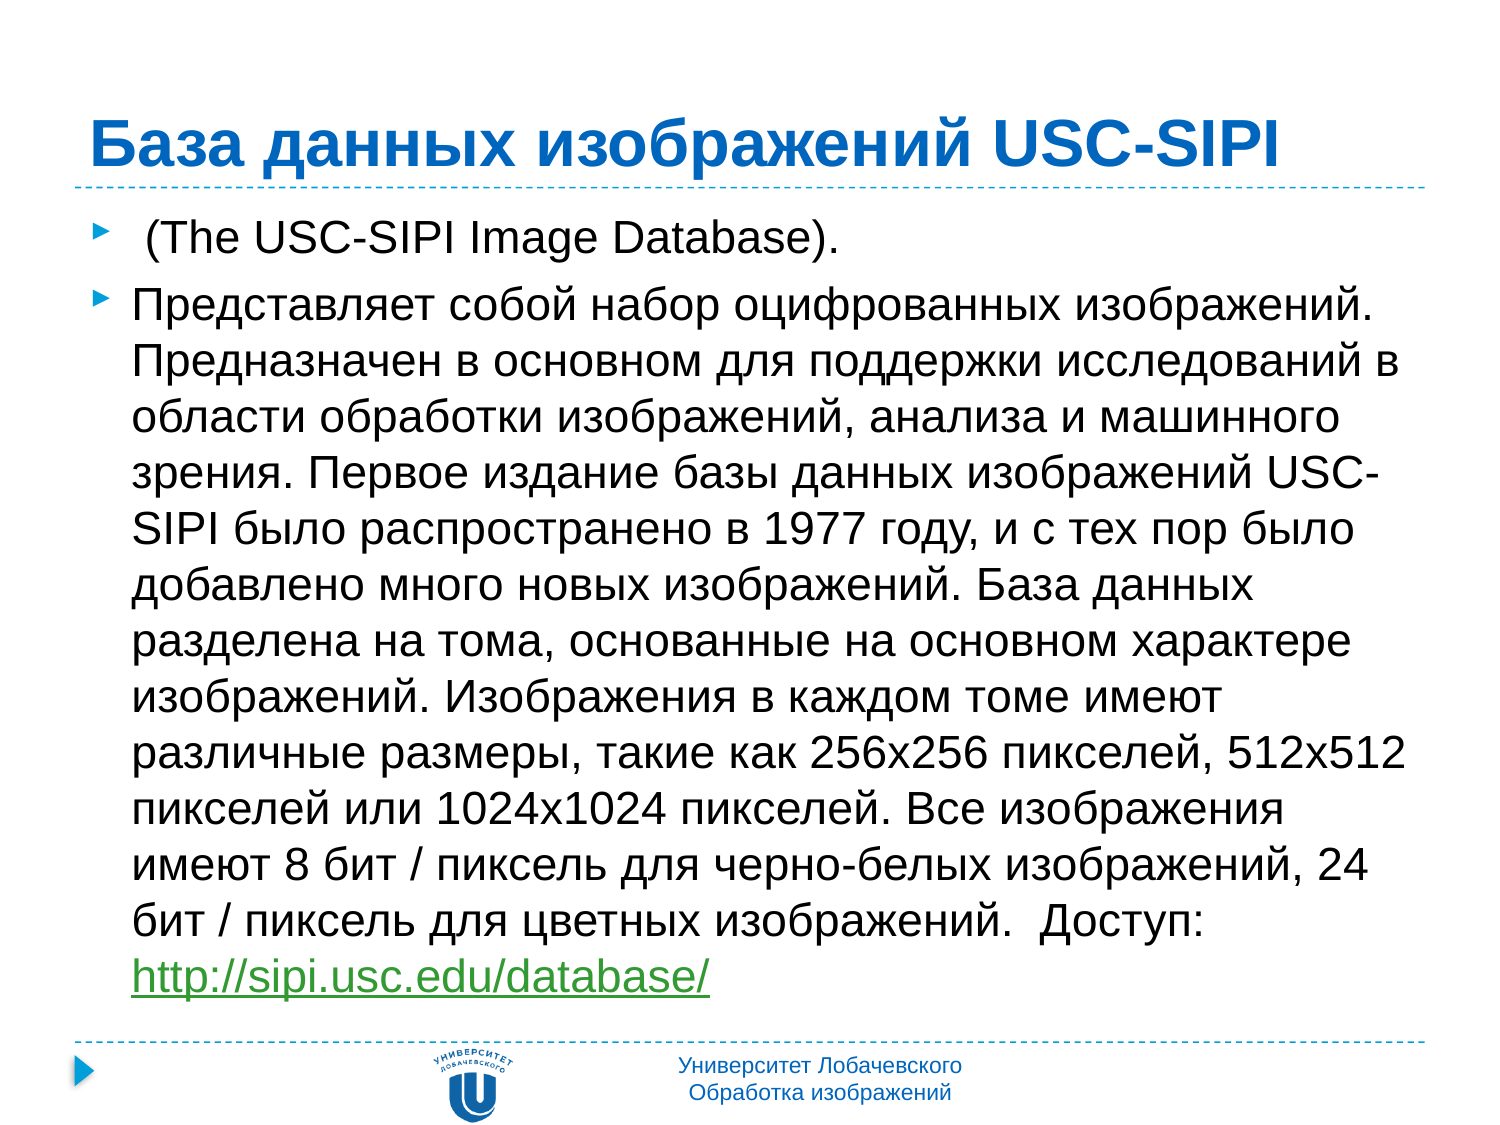

# База данных изображений USC-SIPI
 (The USC-SIPI Image Database).
Представляет собой набор оцифрованных изображений. Предназначен в основном для поддержки исследований в области обработки изображений, анализа и машинного зрения. Первое издание базы данных изображений USC-SIPI было распространено в 1977 году, и с тех пор было добавлено много новых изображений. База данных разделена на тома, основанные на основном характере изображений. Изображения в каждом томе имеют различные размеры, такие как 256x256 пикселей, 512x512 пикселей или 1024x1024 пикселей. Все изображения имеют 8 бит / пиксель для черно-белых изображений, 24 бит / пиксель для цветных изображений.  Доступ: http://sipi.usc.edu/database/
31
Университет Лобачевского
Обработка изображений